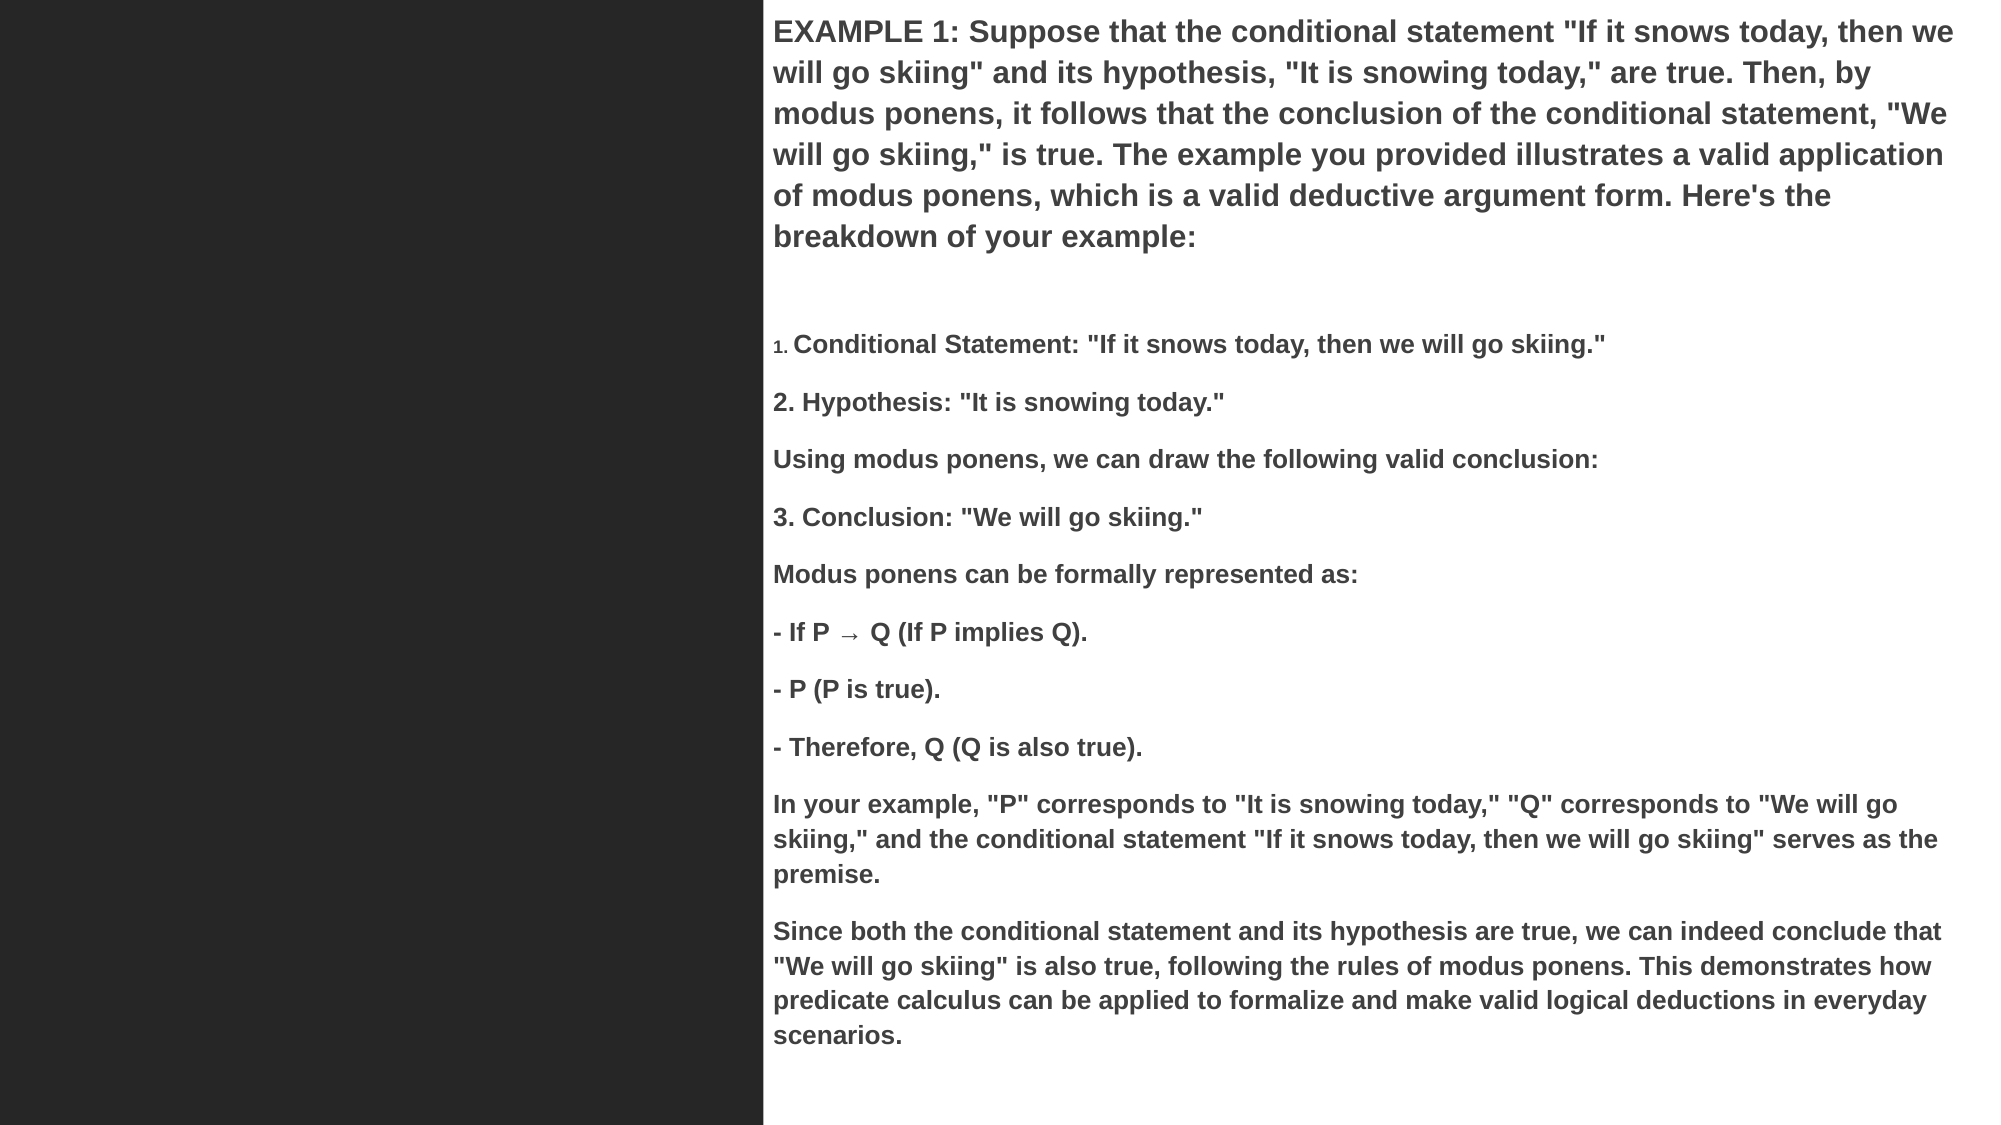

EXAMPLE 1: Suppose that the conditional statement "If it snows today, then we will go skiing" and its hypothesis, "It is snowing today," are true. Then, by modus ponens, it follows that the conclusion of the conditional statement, "We will go skiing," is true. The example you provided illustrates a valid application of modus ponens, which is a valid deductive argument form. Here's the breakdown of your example:

1. Conditional Statement: "If it snows today, then we will go skiing."
2. Hypothesis: "It is snowing today."
Using modus ponens, we can draw the following valid conclusion:
3. Conclusion: "We will go skiing."
Modus ponens can be formally represented as:
- If P → Q (If P implies Q).
- P (P is true).
- Therefore, Q (Q is also true).
In your example, "P" corresponds to "It is snowing today," "Q" corresponds to "We will go skiing," and the conditional statement "If it snows today, then we will go skiing" serves as the premise.
Since both the conditional statement and its hypothesis are true, we can indeed conclude that "We will go skiing" is also true, following the rules of modus ponens. This demonstrates how predicate calculus can be applied to formalize and make valid logical deductions in everyday scenarios.